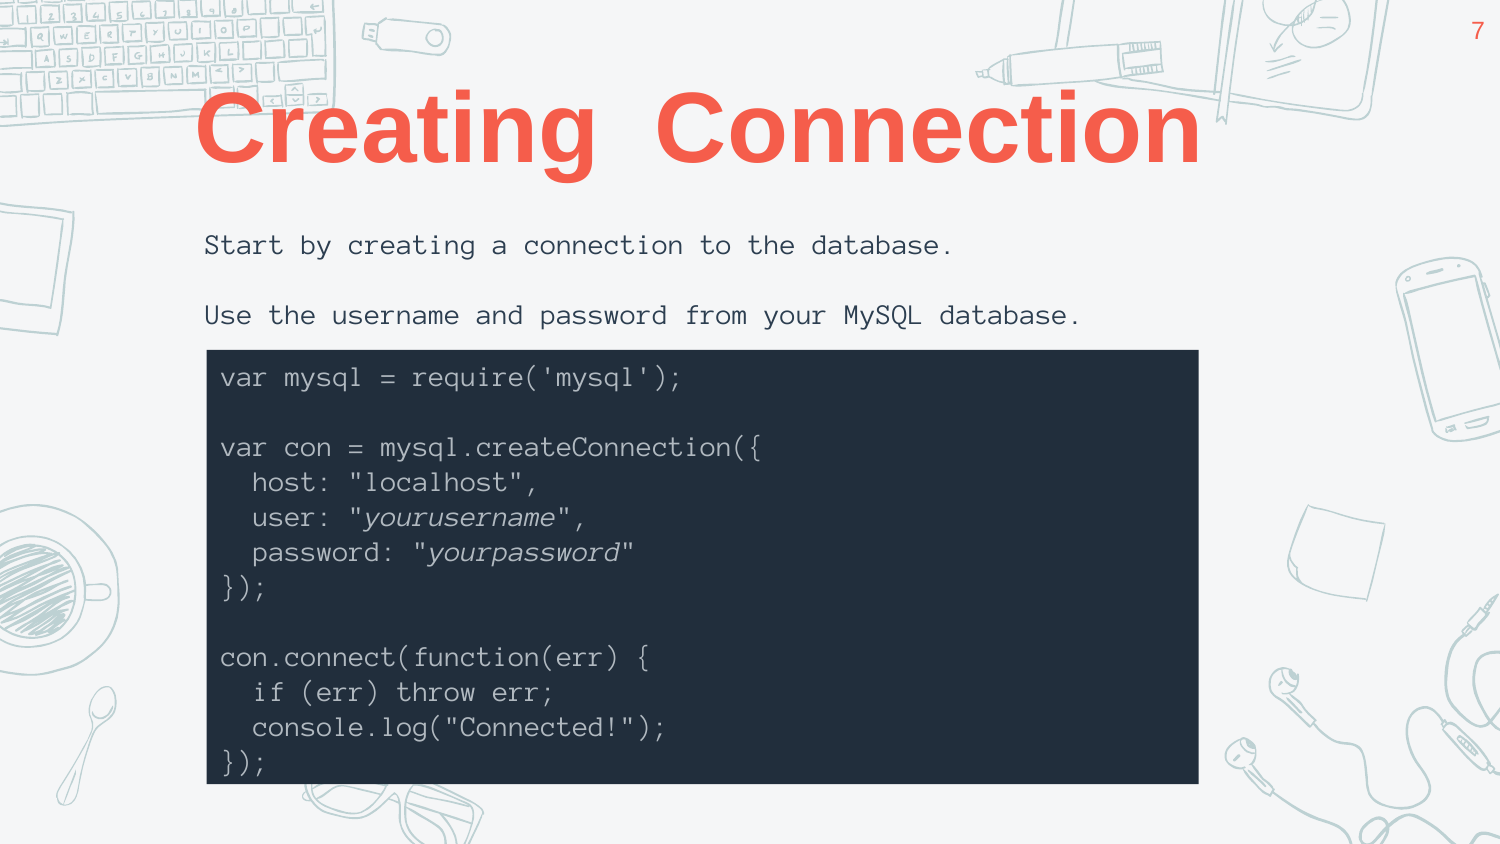

7
# Creating  Connection
Start by creating a connection to the database.

Use the username and password from your MySQL database.

var mysql = require('mysql');
var con = mysql.createConnection({
  host: "localhost",
  user: "yourusername",
  password: "yourpassword"
});
con.connect(function(err) {
  if (err) throw err;
  console.log("Connected!");
});